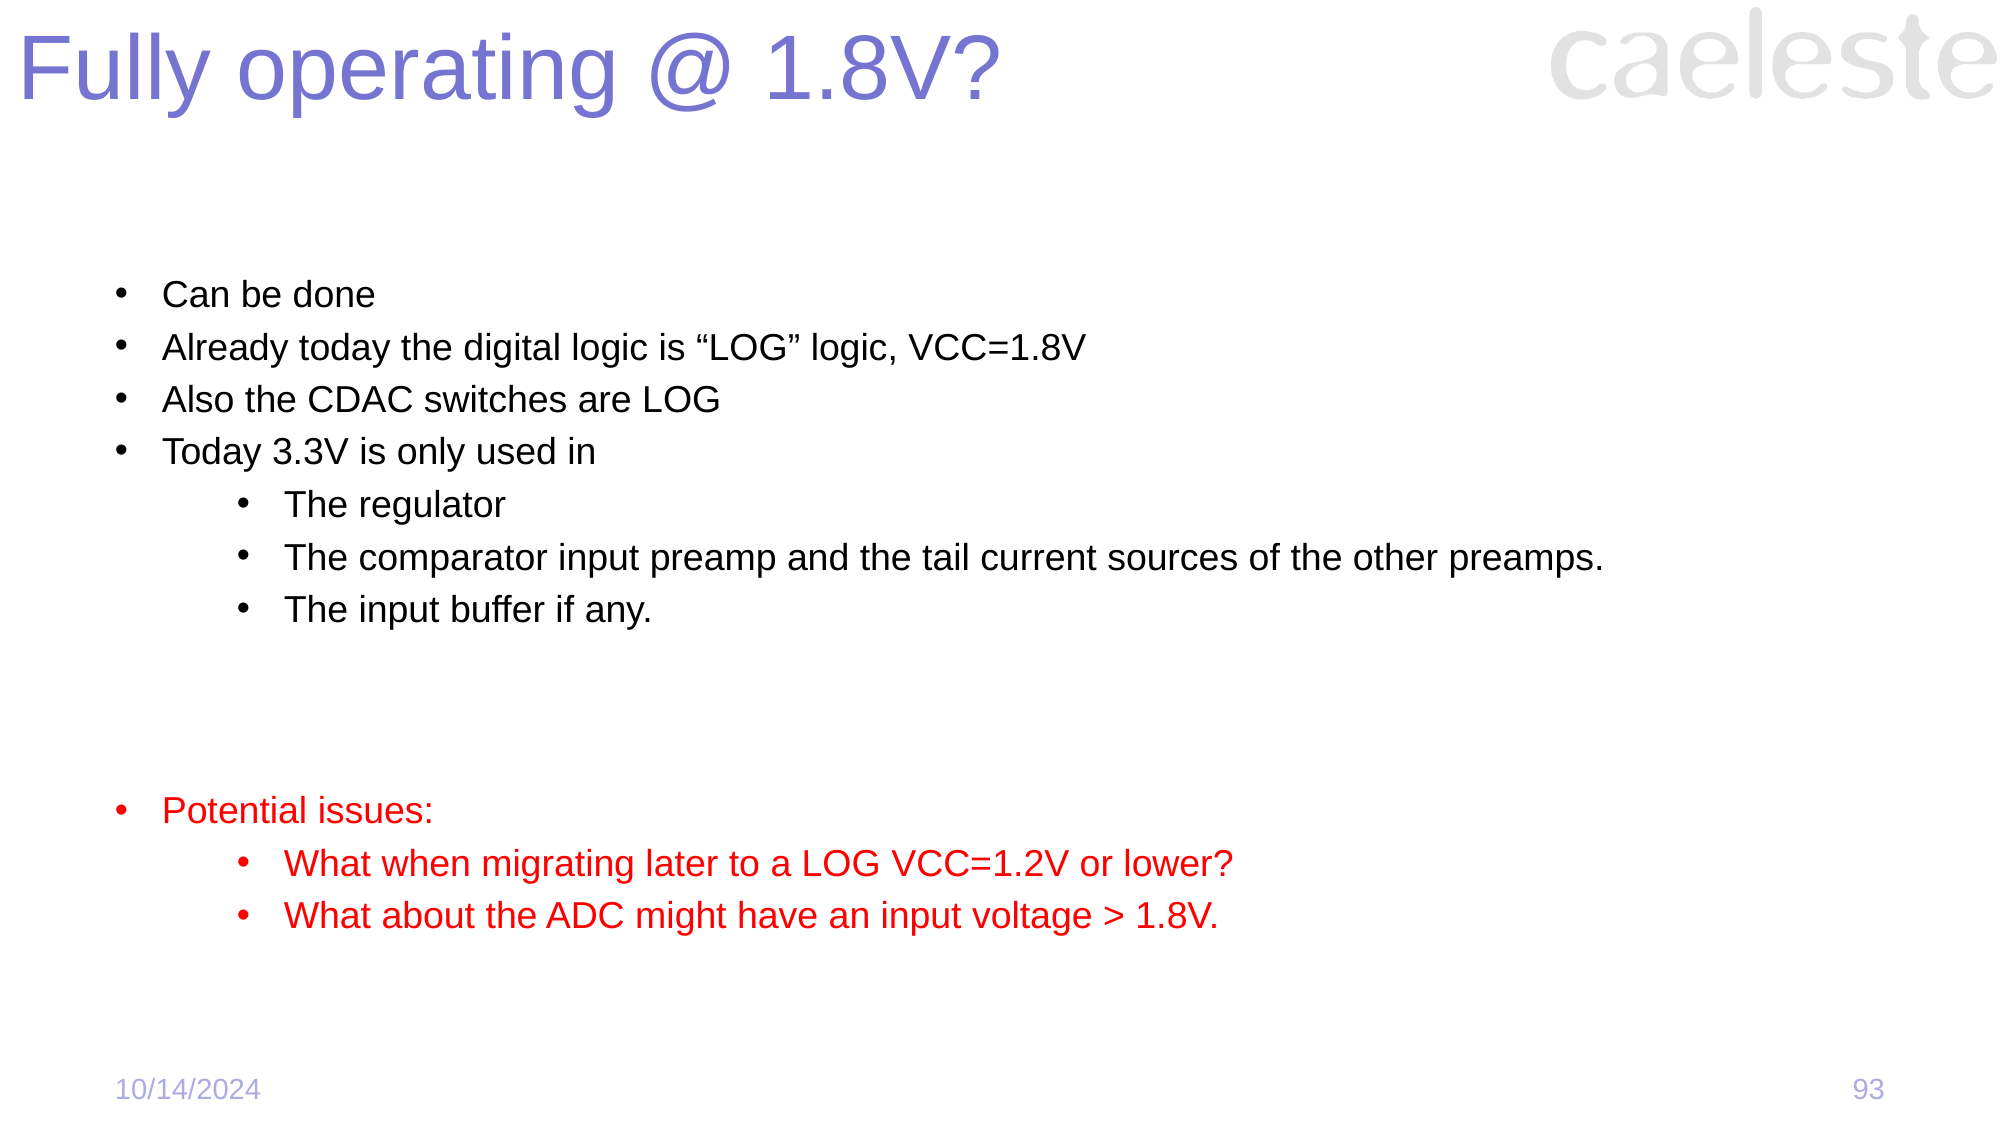

# Fully operating @ 1.8V?
Can be done
Already today the digital logic is “LOG” logic, VCC=1.8V
Also the CDAC switches are LOG
Today 3.3V is only used in
The regulator
The comparator input preamp and the tail current sources of the other preamps.
The input buffer if any.

Potential issues:
What when migrating later to a LOG VCC=1.2V or lower?
What about the ADC might have an input voltage > 1.8V.
93
10/14/2024